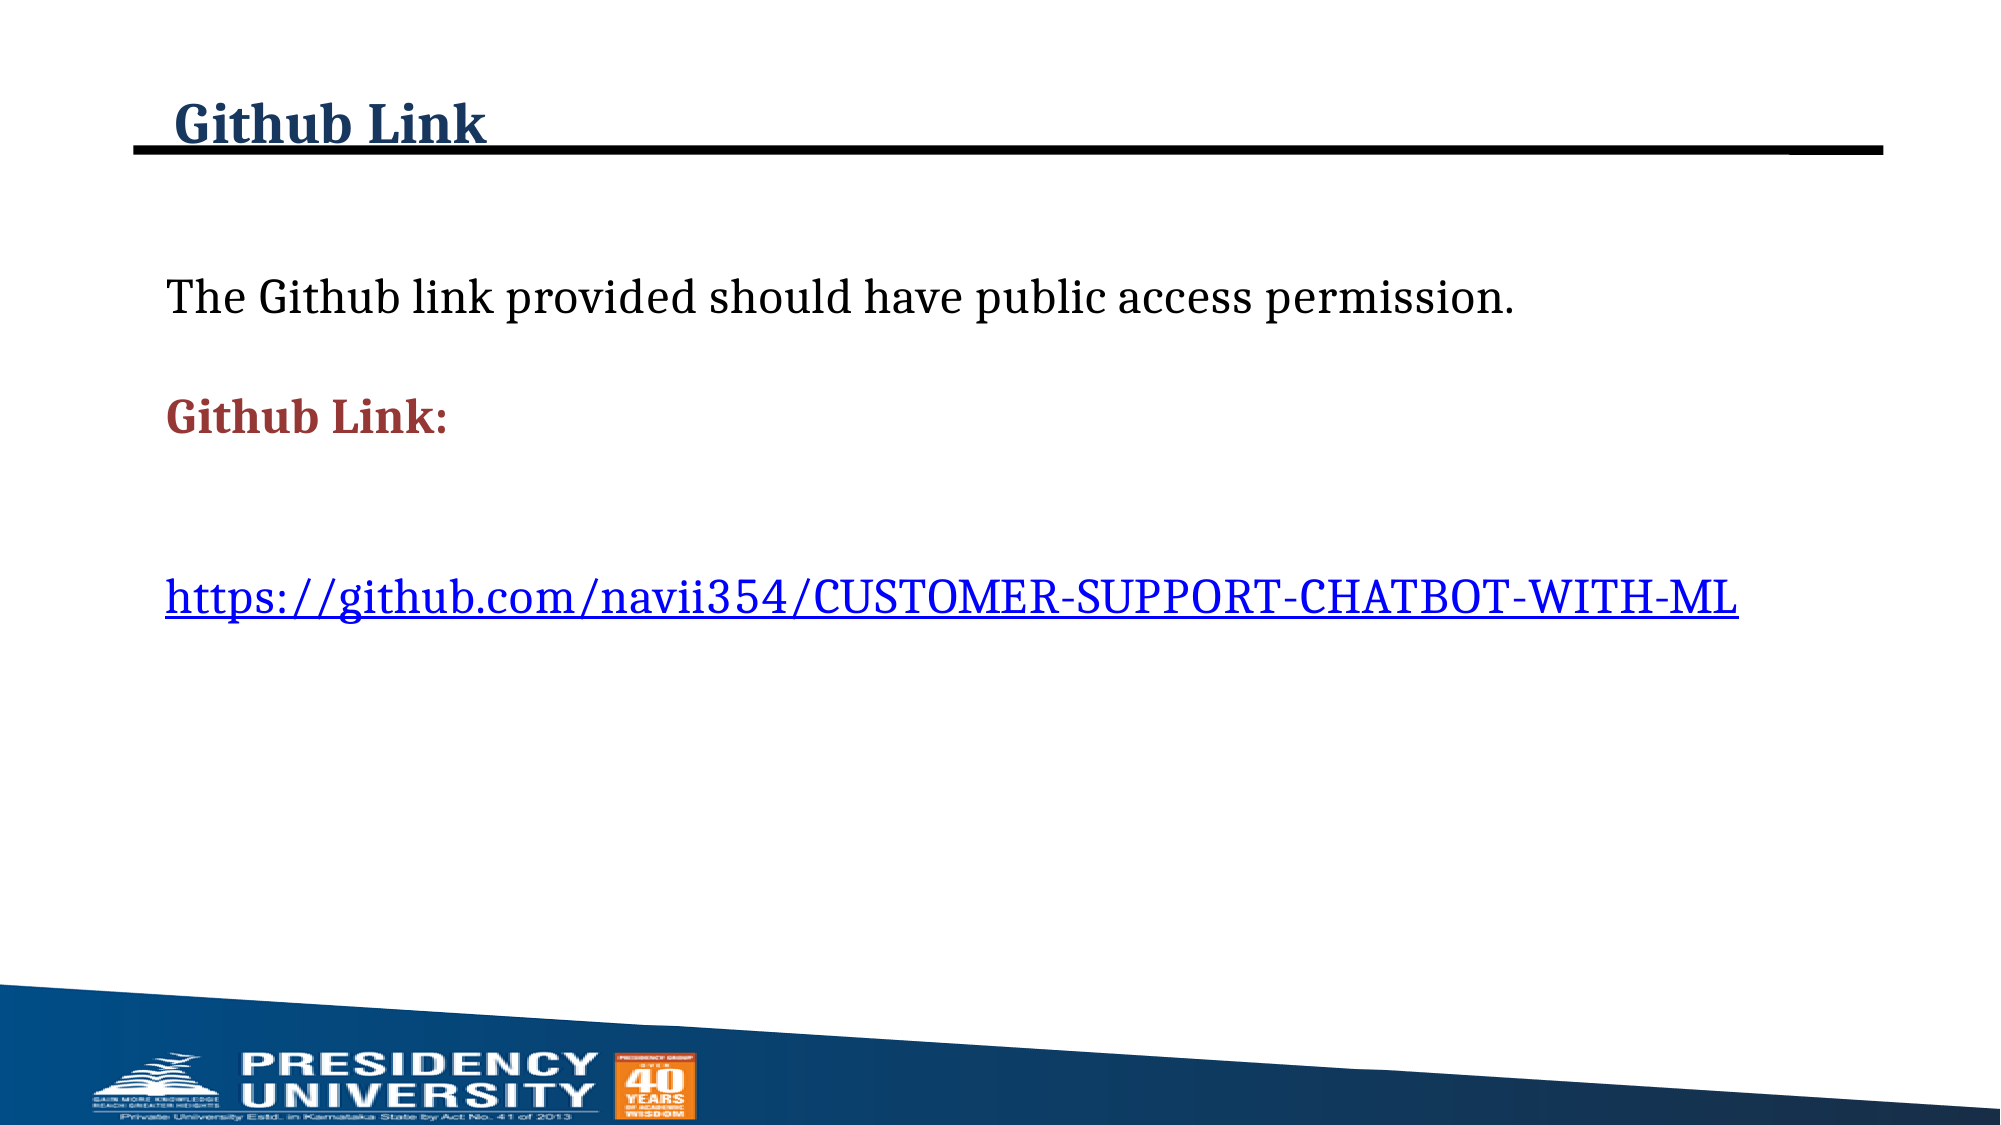

# Github Link

The Github link provided should have public access permission.

Github Link:

https://github.com/navii354/CUSTOMER-SUPPORT-CHATBOT-WITH-ML